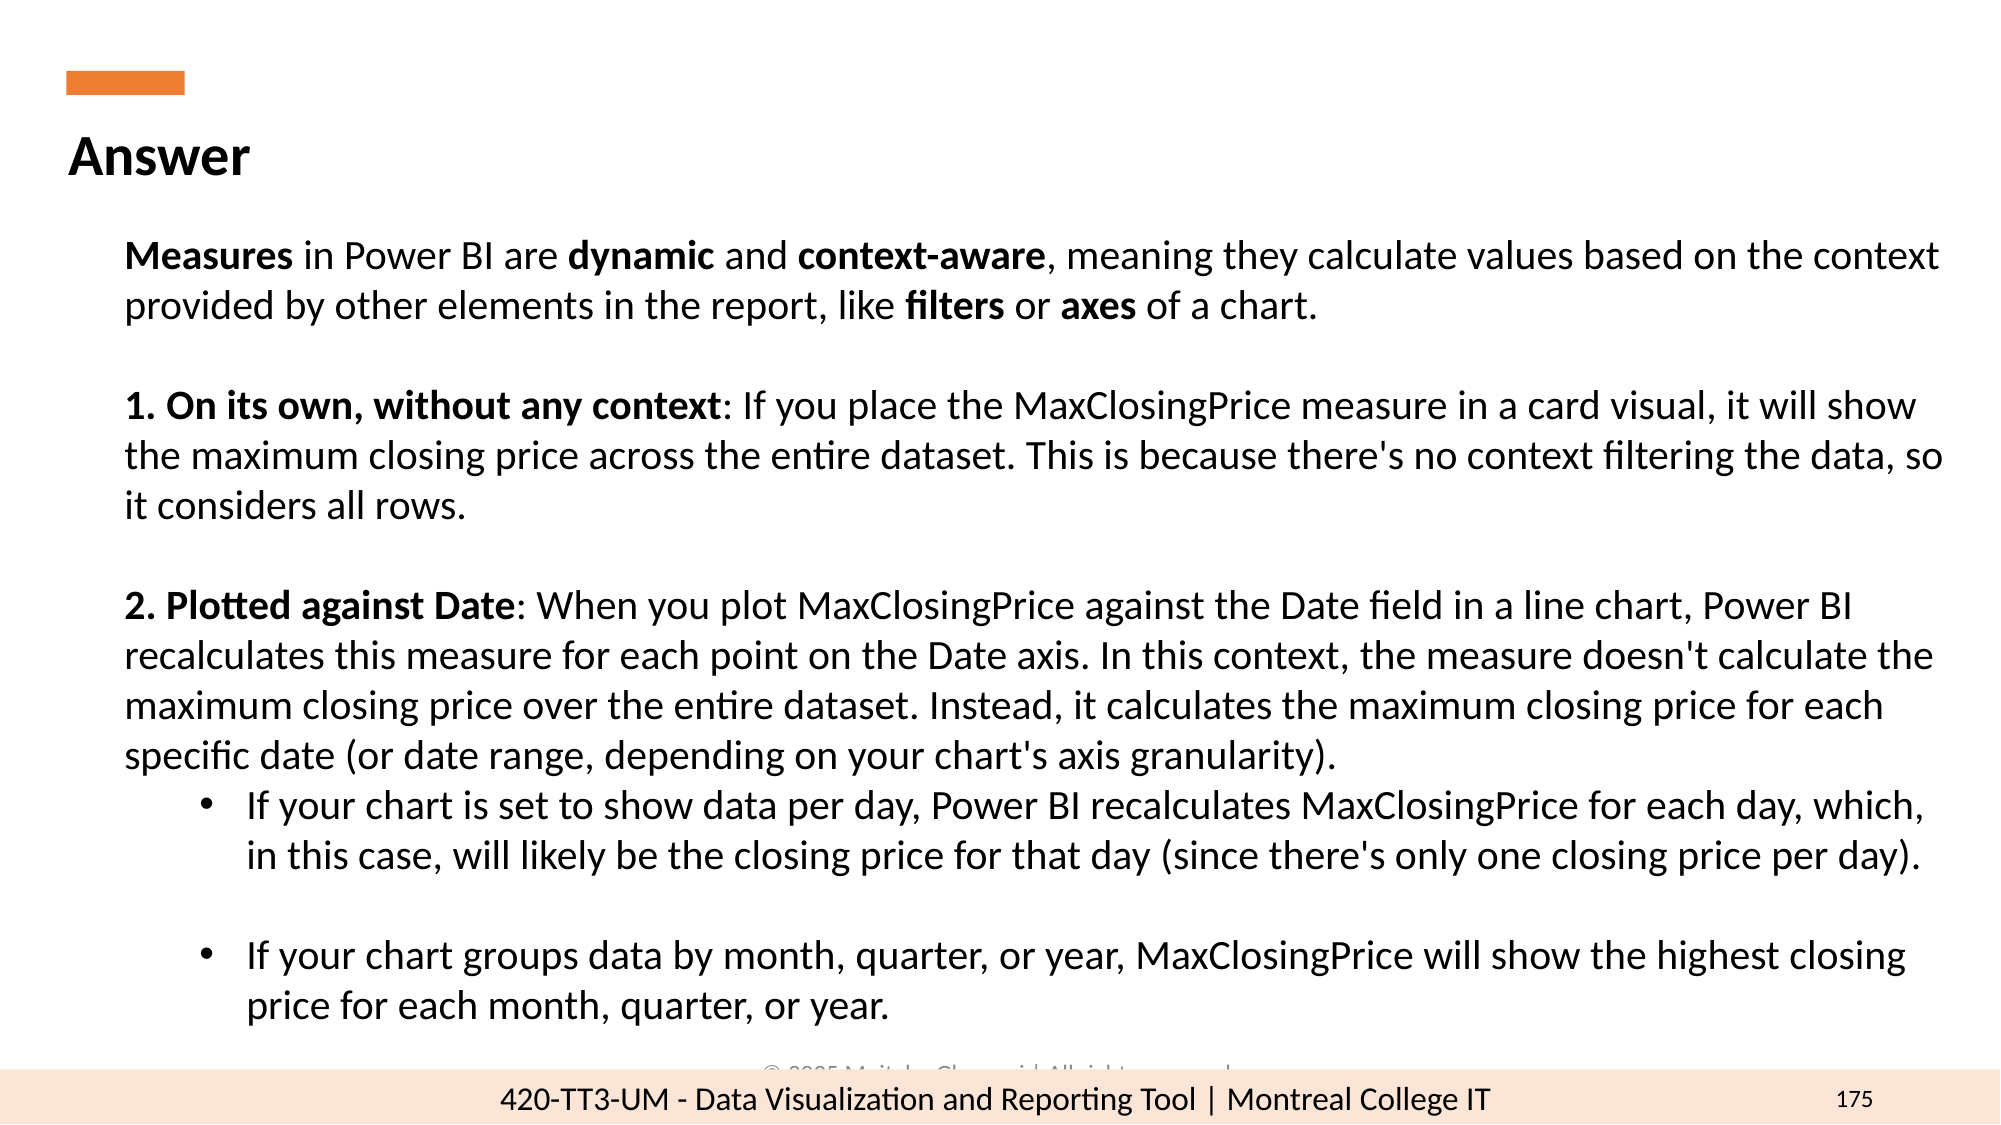

Answer
Measures in Power BI are dynamic and context-aware, meaning they calculate values based on the context provided by other elements in the report, like filters or axes of a chart.

 On its own, without any context: If you place the MaxClosingPrice measure in a card visual, it will show the maximum closing price across the entire dataset. This is because there's no context filtering the data, so it considers all rows.

2. Plotted against Date: When you plot MaxClosingPrice against the Date field in a line chart, Power BI recalculates this measure for each point on the Date axis. In this context, the measure doesn't calculate the maximum closing price over the entire dataset. Instead, it calculates the maximum closing price for each specific date (or date range, depending on your chart's axis granularity).
If your chart is set to show data per day, Power BI recalculates MaxClosingPrice for each day, which, in this case, will likely be the closing price for that day (since there's only one closing price per day).

If your chart groups data by month, quarter, or year, MaxClosingPrice will show the highest closing price for each month, quarter, or year.
© 2025 Mojtaba Ghasemi | All rights reserved.
175
420-TT3-UM - Data Visualization and Reporting Tool | Montreal College IT